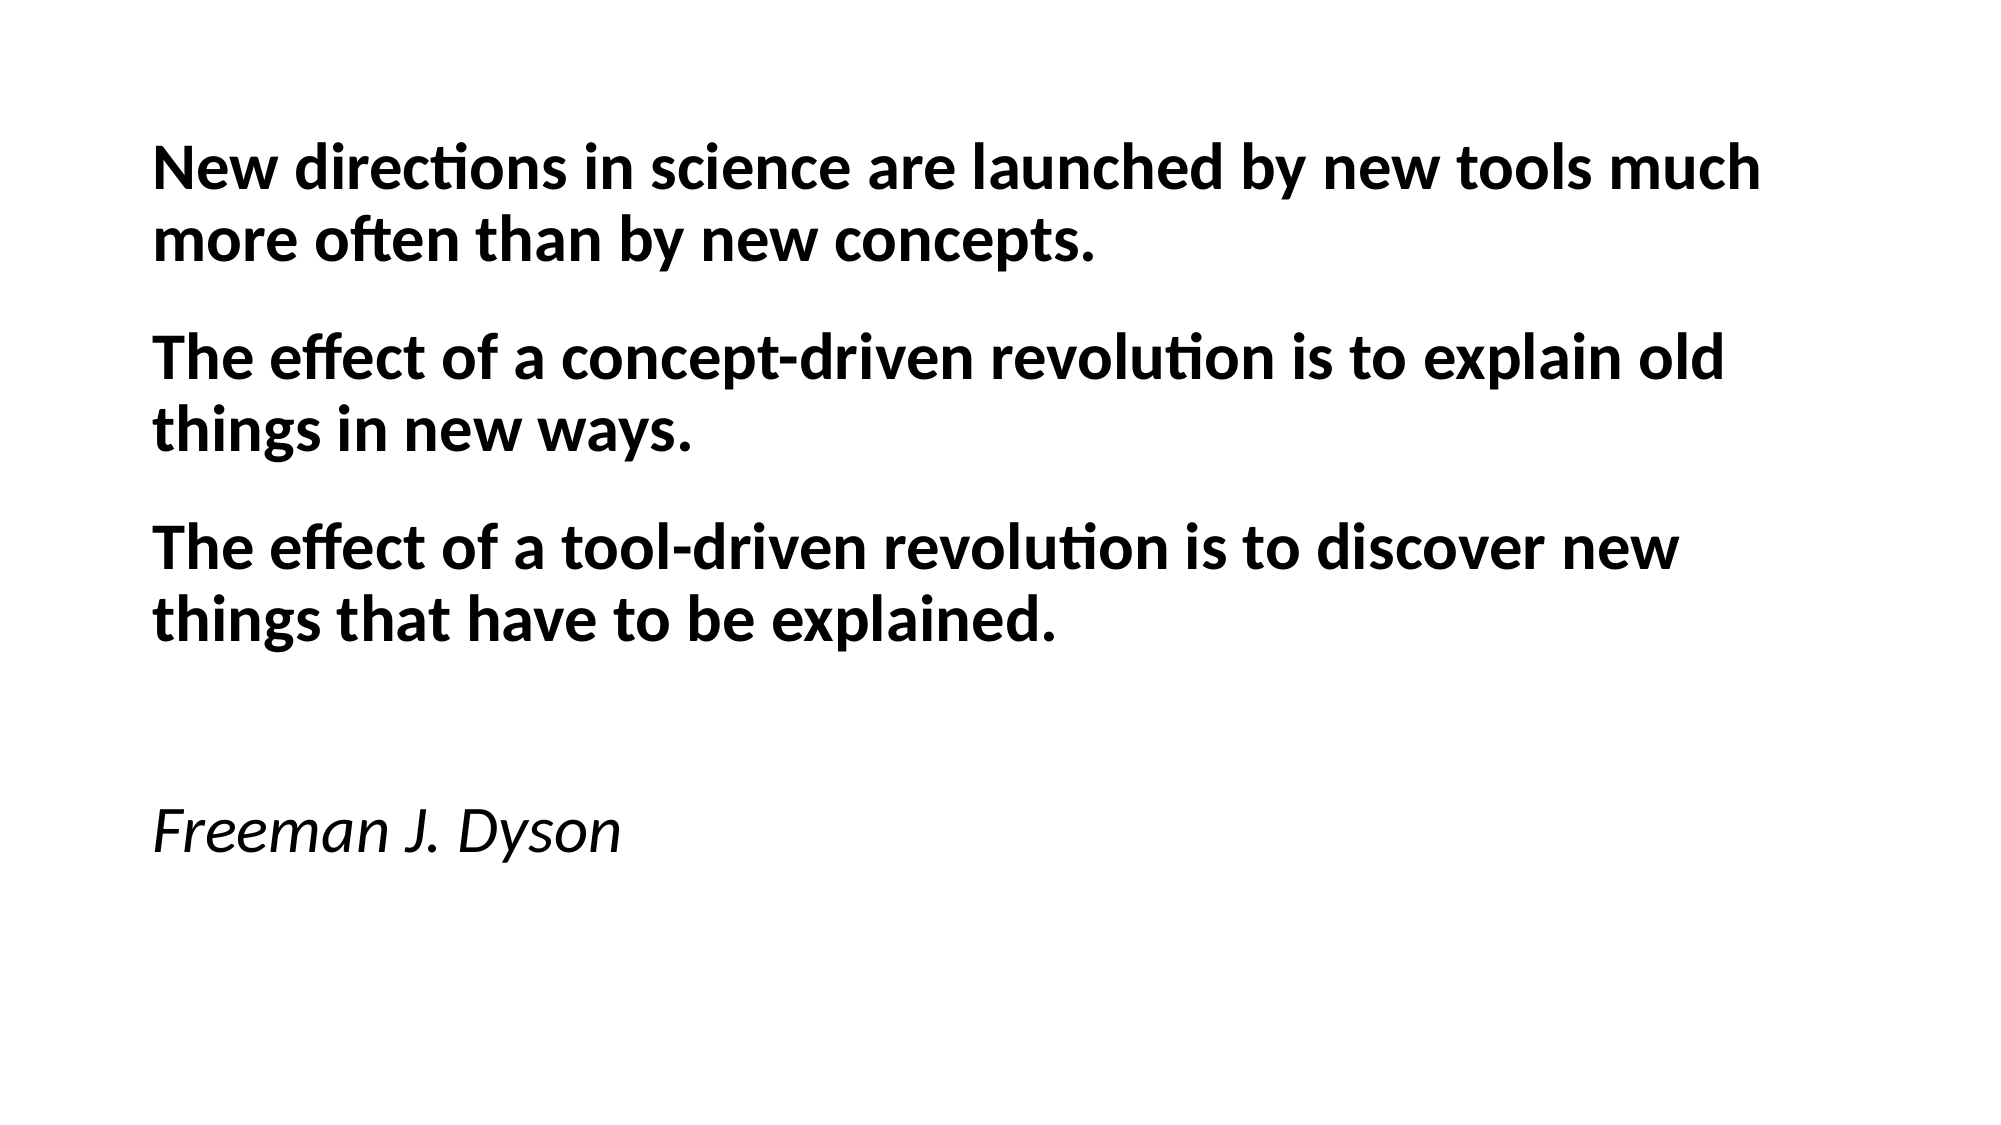

New directions in science are launched by new tools much more often than by new concepts.
The effect of a concept-driven revolution is to explain old things in new ways.
The effect of a tool-driven revolution is to discover new things that have to be explained.

Freeman J. Dyson